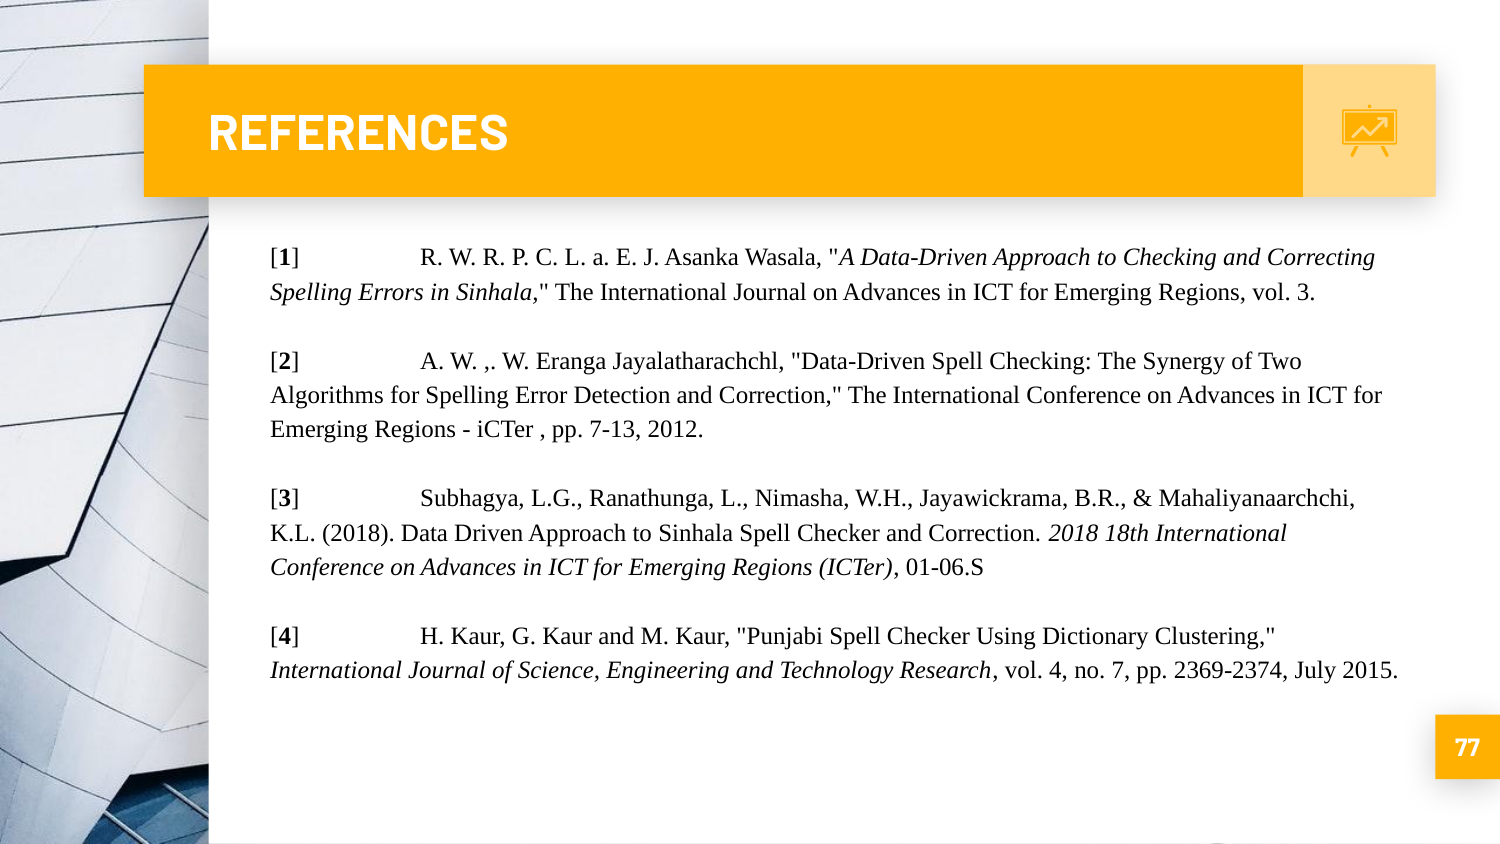

# REFERENCES

[1] 	R. W. R. P. C. L. a. E. J. Asanka Wasala, "A Data-Driven Approach to Checking and Correcting Spelling Errors in Sinhala," The International Journal on Advances in ICT for Emerging Regions, vol. 3.

[2]	A. W. ,. W. Eranga Jayalatharachchl, "Data-Driven Spell Checking: The Synergy of Two Algorithms for Spelling Error Detection and Correction," The International Conference on Advances in ICT for Emerging Regions - iCTer , pp. 7-13, 2012.

[3]	Subhagya, L.G., Ranathunga, L., Nimasha, W.H., Jayawickrama, B.R., & Mahaliyanaarchchi, K.L. (2018). Data Driven Approach to Sinhala Spell Checker and Correction. 2018 18th International Conference on Advances in ICT for Emerging Regions (ICTer), 01-06.S

[4]	H. Kaur, G. Kaur and M. Kaur, "Punjabi Spell Checker Using Dictionary Clustering," International Journal of Science, Engineering and Technology Research, vol. 4, no. 7, pp. 2369-2374, July 2015.

77